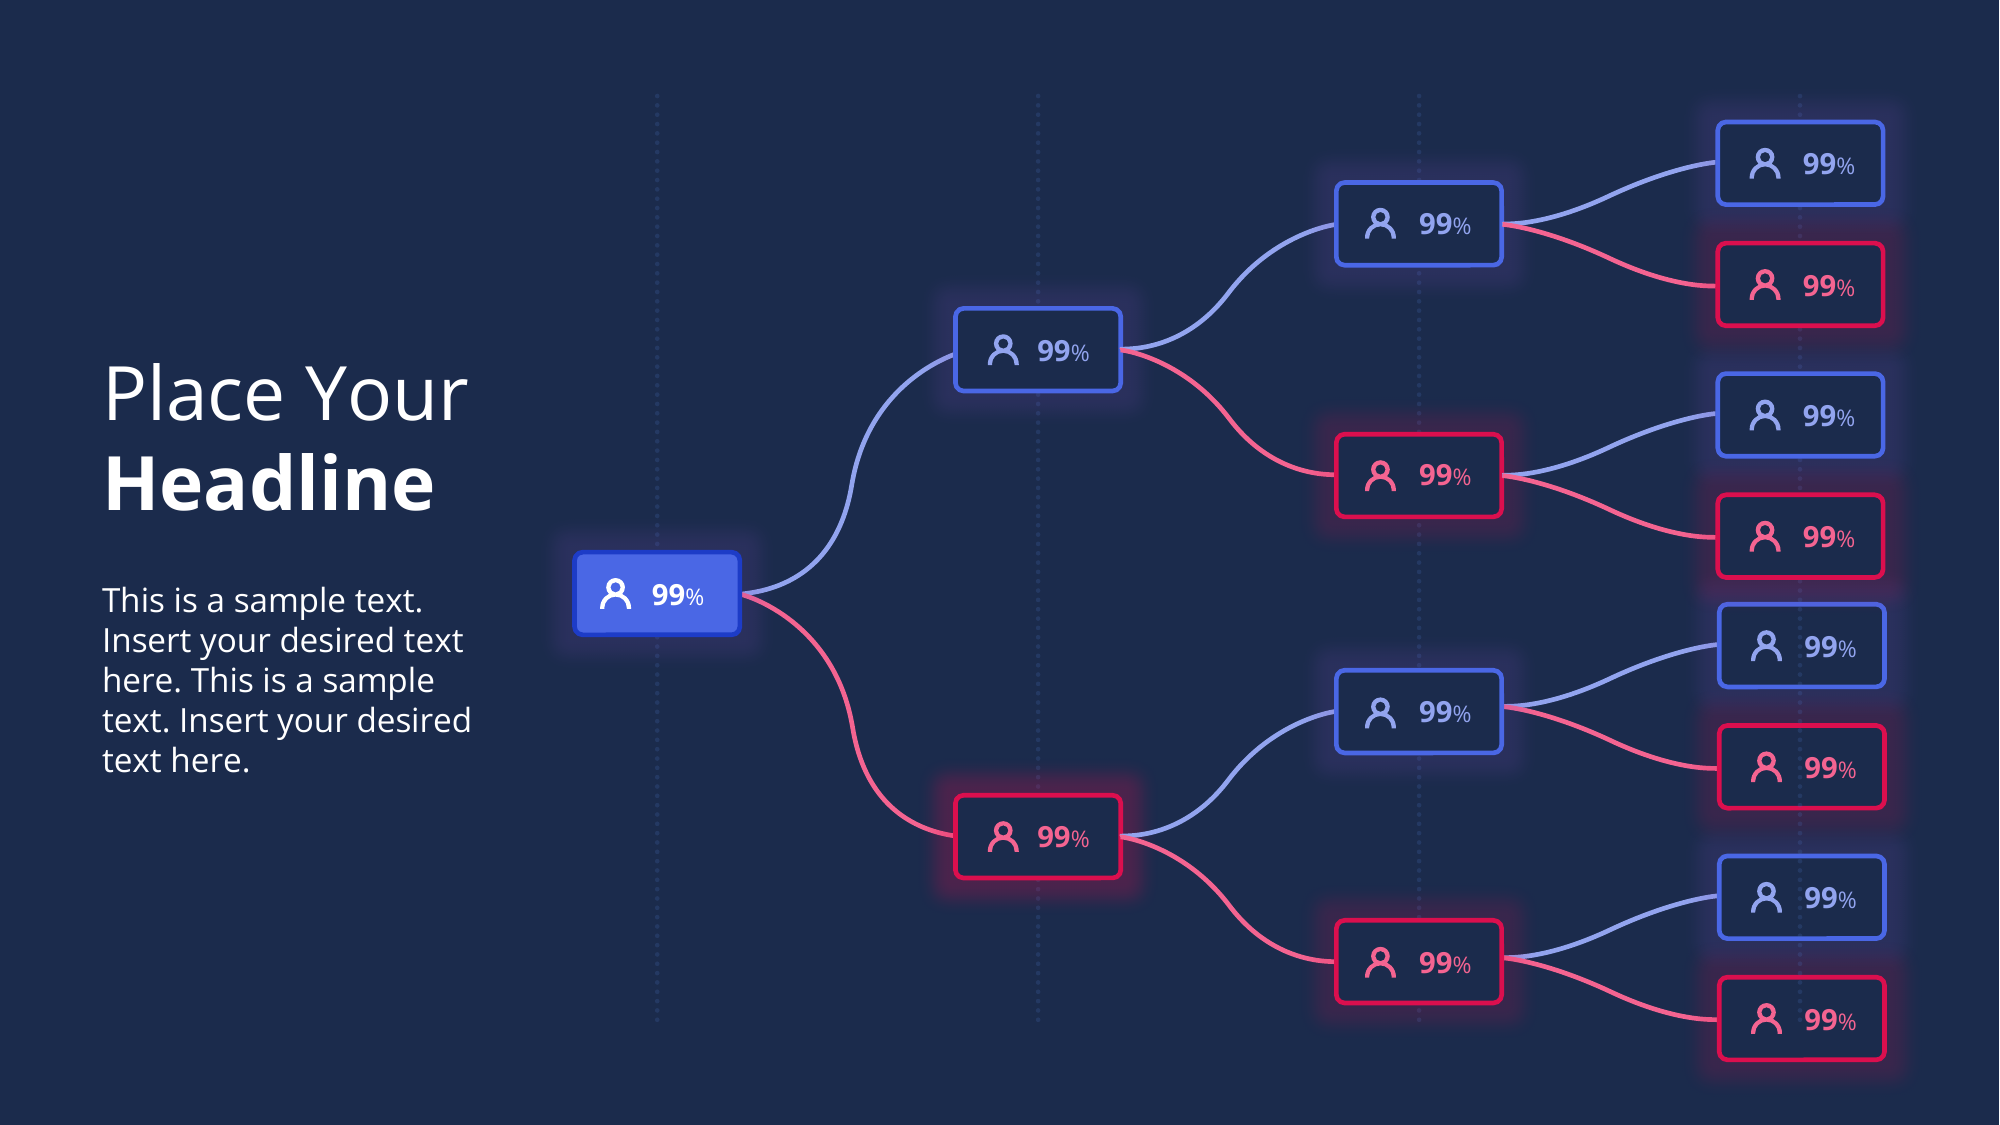

99%

99%

99%

99%

99%

99%

Place Your Headline
This is a sample text. Insert your desired text here. This is a sample text. Insert your desired text here.

99%

99%

99%

99%

99%

99%

99%

99%

99%